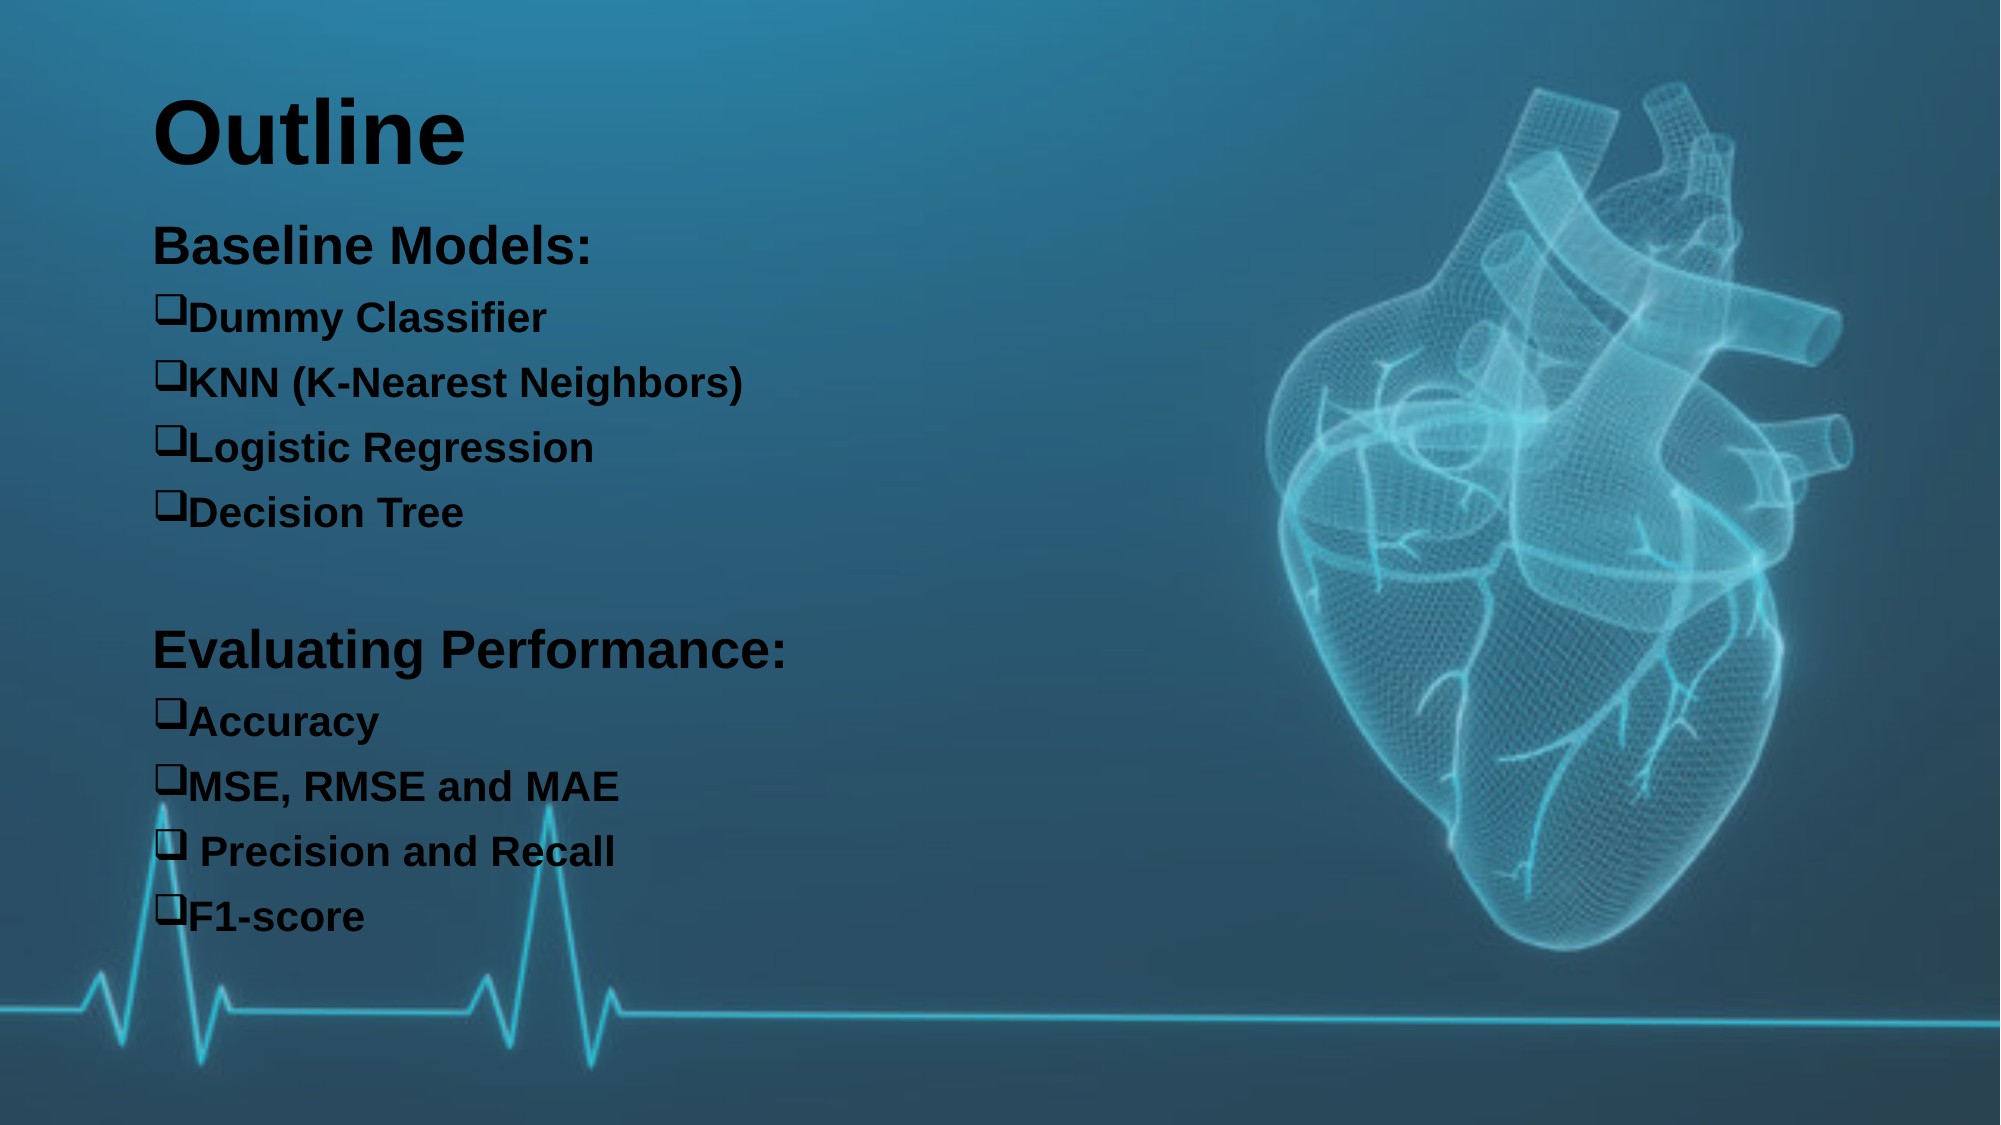

# Outline
Baseline Models:
Dummy Classifier
KNN (K-Nearest Neighbors)
Logistic Regression
Decision Tree

Evaluating Performance:
Accuracy
MSE, RMSE and MAE
 Precision and Recall
F1-score